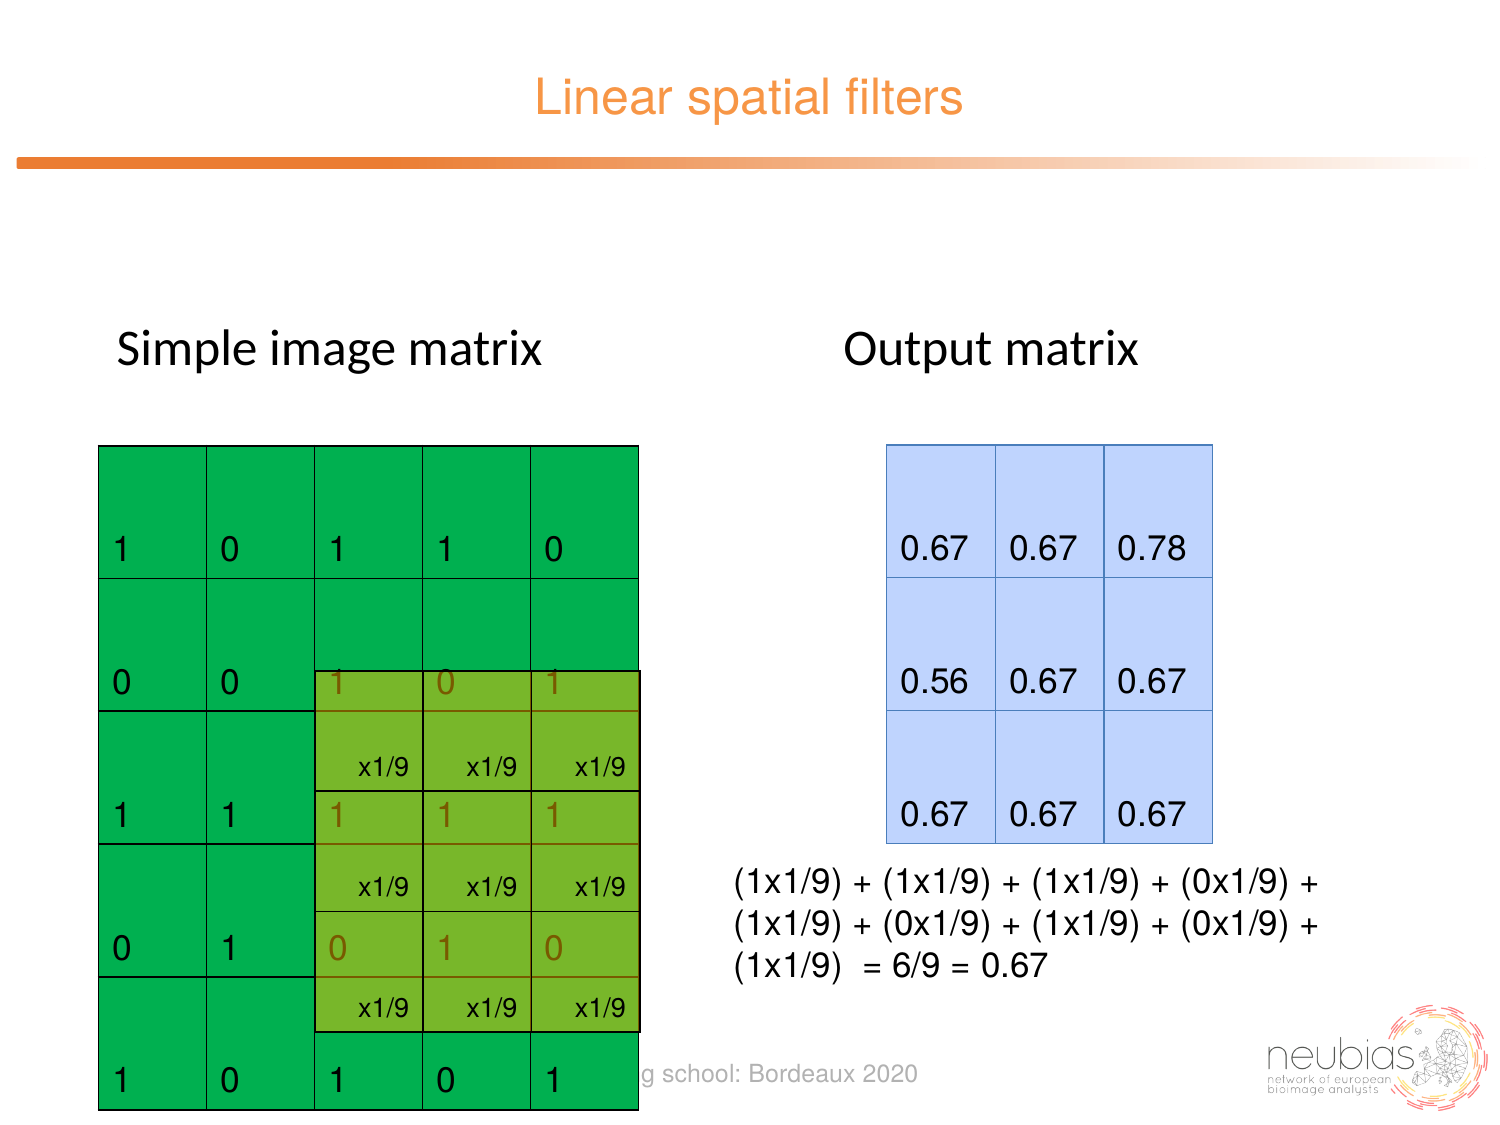

# Linear spatial filters
Output matrix
Simple image matrix
| 0.67 | 0.67 | 0.78 |
| --- | --- | --- |
| 0.56 | 0.67 | 0.67 |
| 0.67 | 0.67 | 0.67 |
| 1 | 0 | 1 | 1 | 0 |
| --- | --- | --- | --- | --- |
| 0 | 0 | 1 | 0 | 1 |
| 1 | 1 | 1 | 1 | 1 |
| 0 | 1 | 0 | 1 | 0 |
| 1 | 0 | 1 | 0 | 1 |
| x1/9 | x1/9 | x1/9 |
| --- | --- | --- |
| x1/9 | x1/9 | x1/9 |
| x1/9 | x1/9 | x1/9 |
(1x1/9) + (1x1/9) + (1x1/9) + (0x1/9) + (1x1/9) + (0x1/9) + (1x1/9) + (0x1/9) + (1x1/9)  = 6/9 = 0.67
14th training school: Bordeaux 2020
17